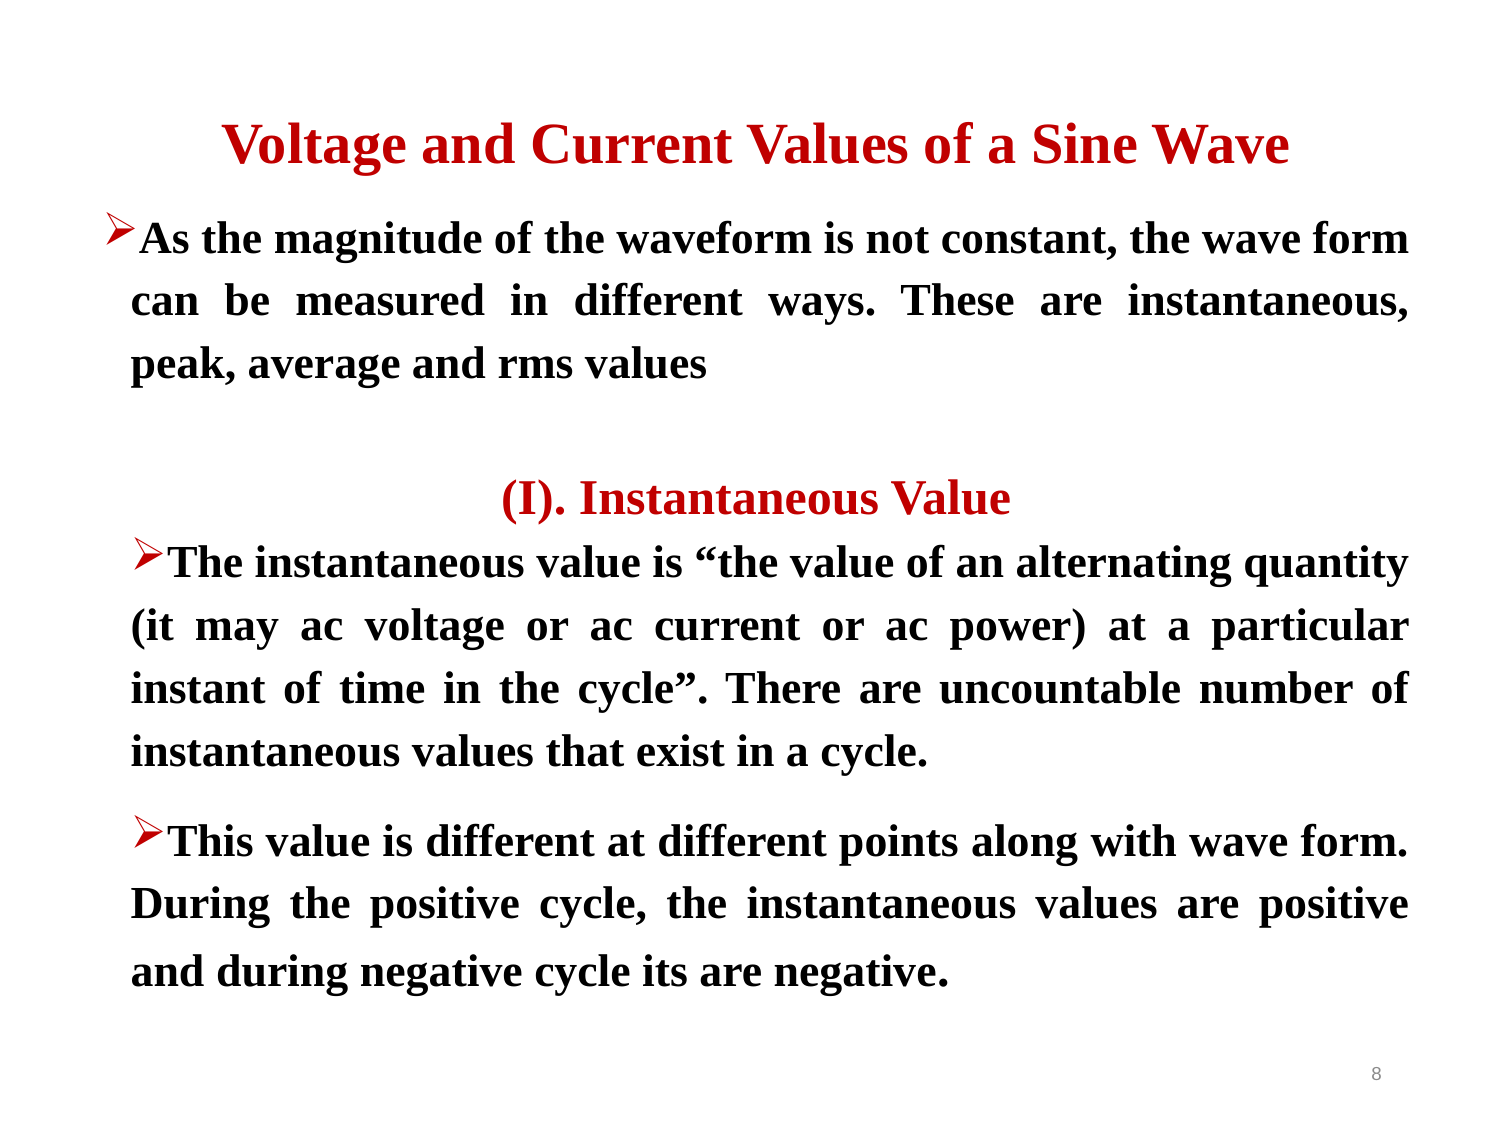

Voltage and Current Values of a Sine Wave
As the magnitude of the waveform is not constant, the wave form can be measured in different ways. These are instantaneous, peak, average and rms values

(I). Instantaneous Value
The instantaneous value is “the value of an alternating quantity (it may ac voltage or ac current or ac power) at a particular instant of time in the cycle”. There are uncountable number of instantaneous values that exist in a cycle.

This value is different at different points along with wave form. During the positive cycle, the instantaneous values are positive and during negative cycle its are negative.

8